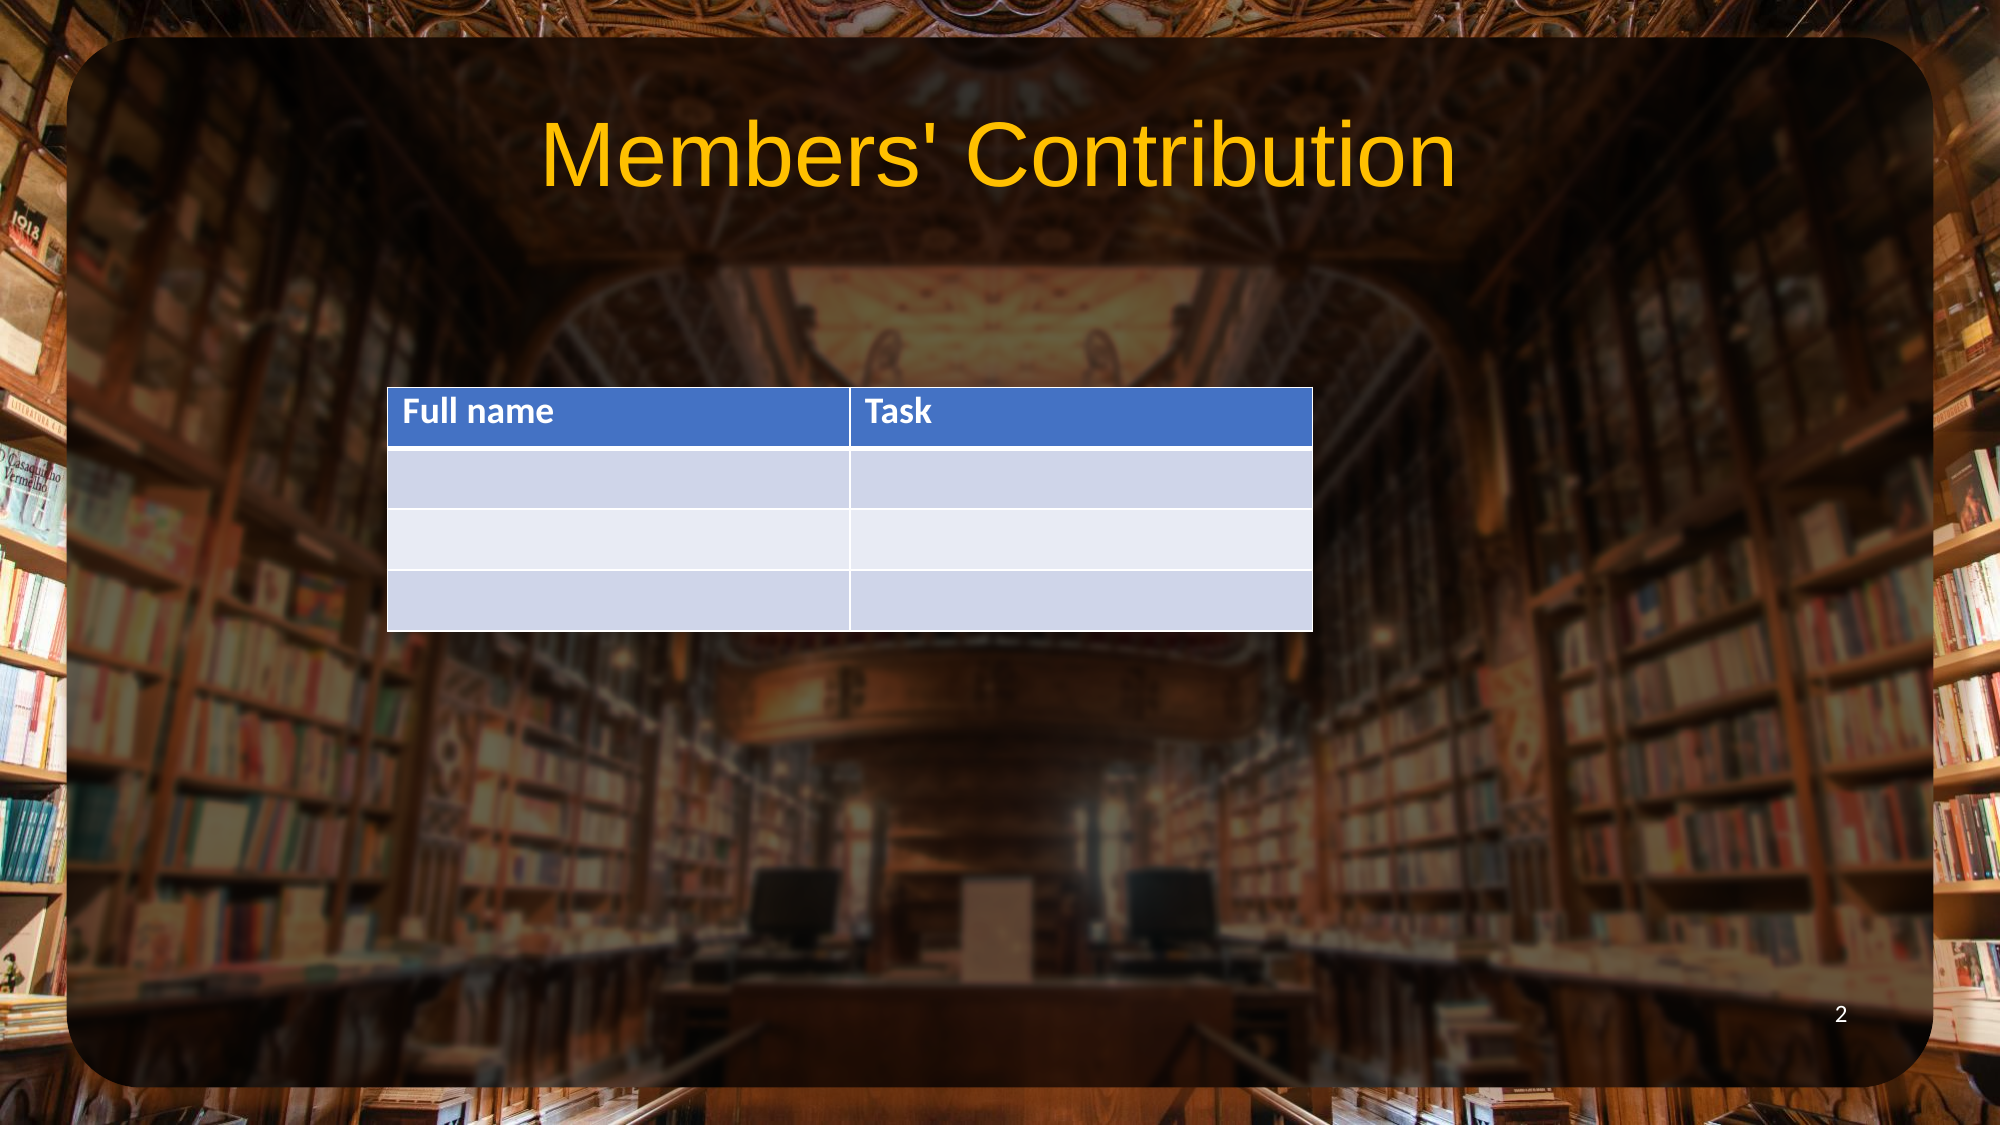

Members' Contribution
| Full name | Task |
| --- | --- |
|  |  |
|  |  |
|  |  |
2